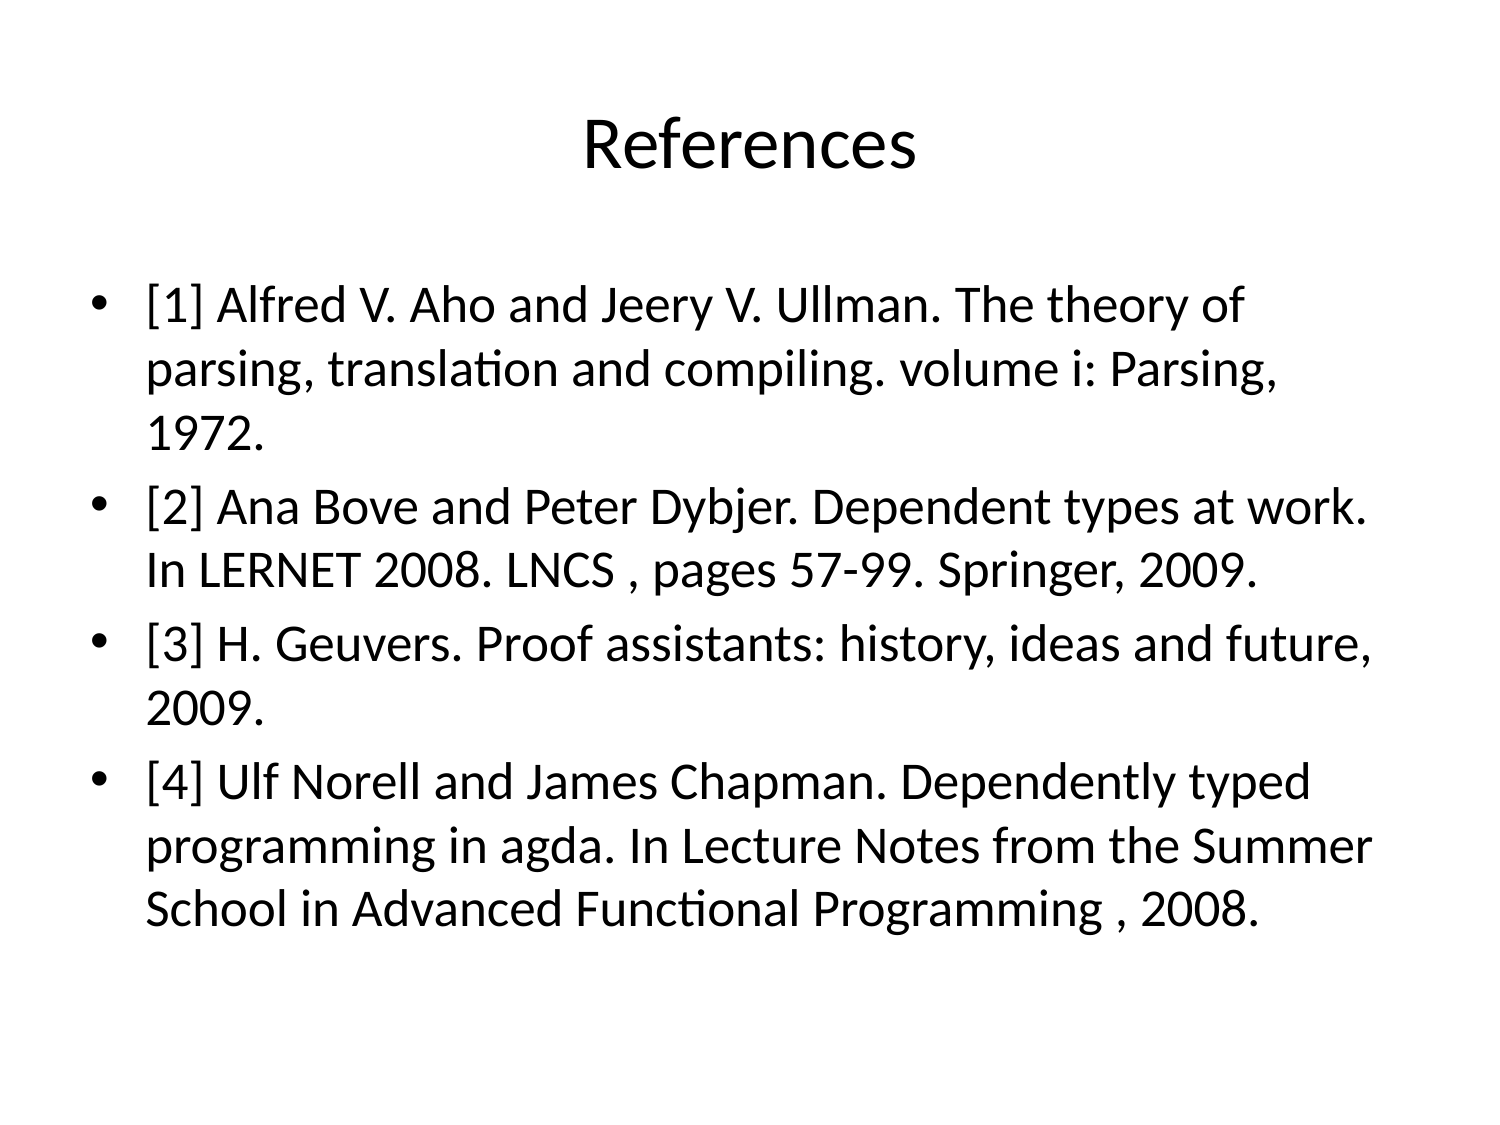

# References
[1] Alfred V. Aho and Jeery V. Ullman. The theory of parsing, translation and compiling. volume i: Parsing, 1972.
[2] Ana Bove and Peter Dybjer. Dependent types at work. In LERNET 2008. LNCS , pages 57-99. Springer, 2009.
[3] H. Geuvers. Proof assistants: history, ideas and future, 2009.
[4] Ulf Norell and James Chapman. Dependently typed programming in agda. In Lecture Notes from the Summer School in Advanced Functional Programming , 2008.